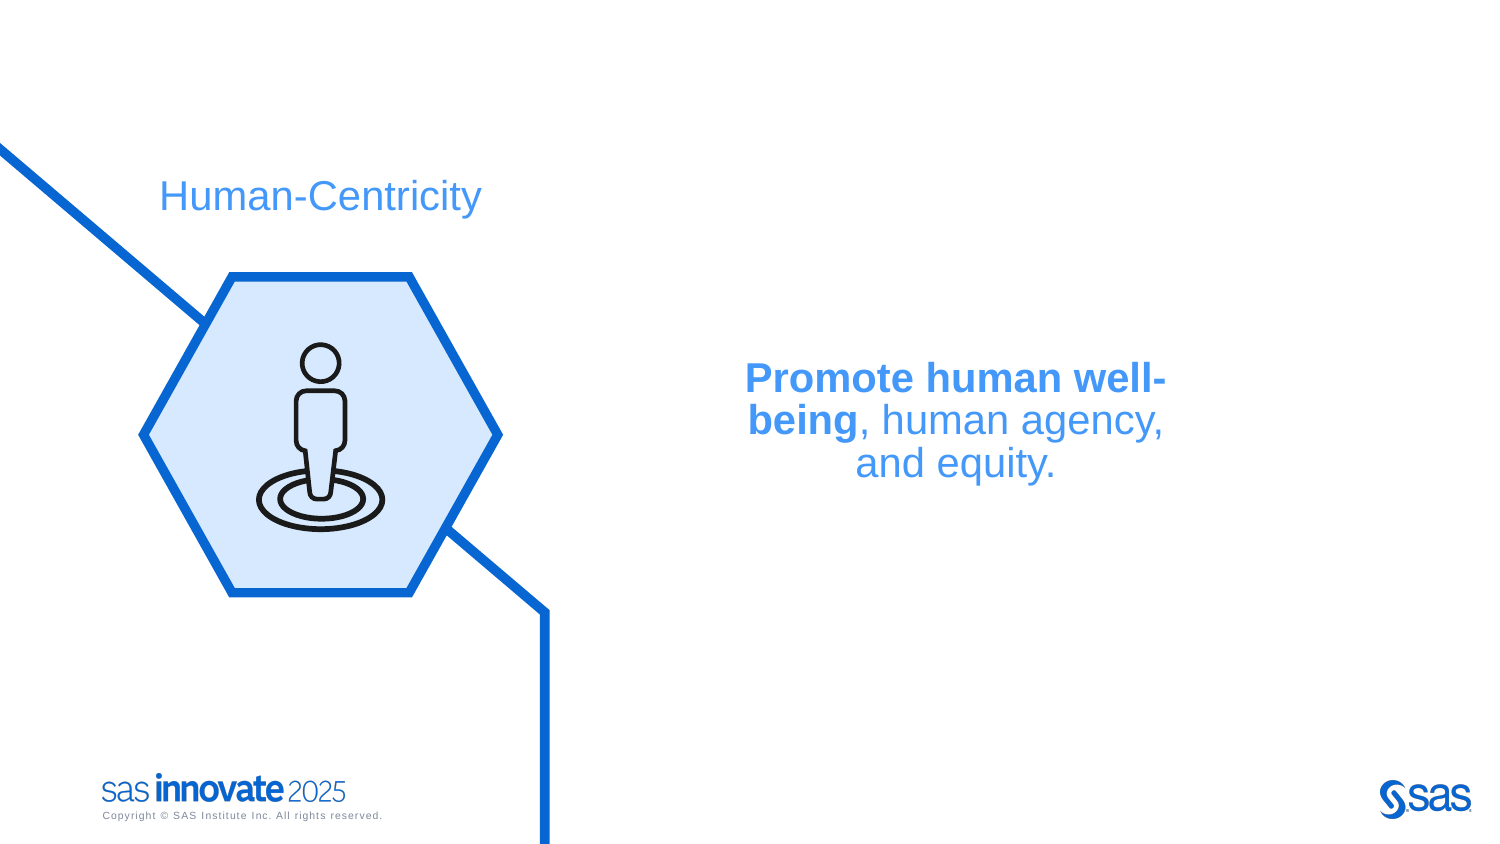

Human-Centricity
Promote human well-being, human agency, and equity.